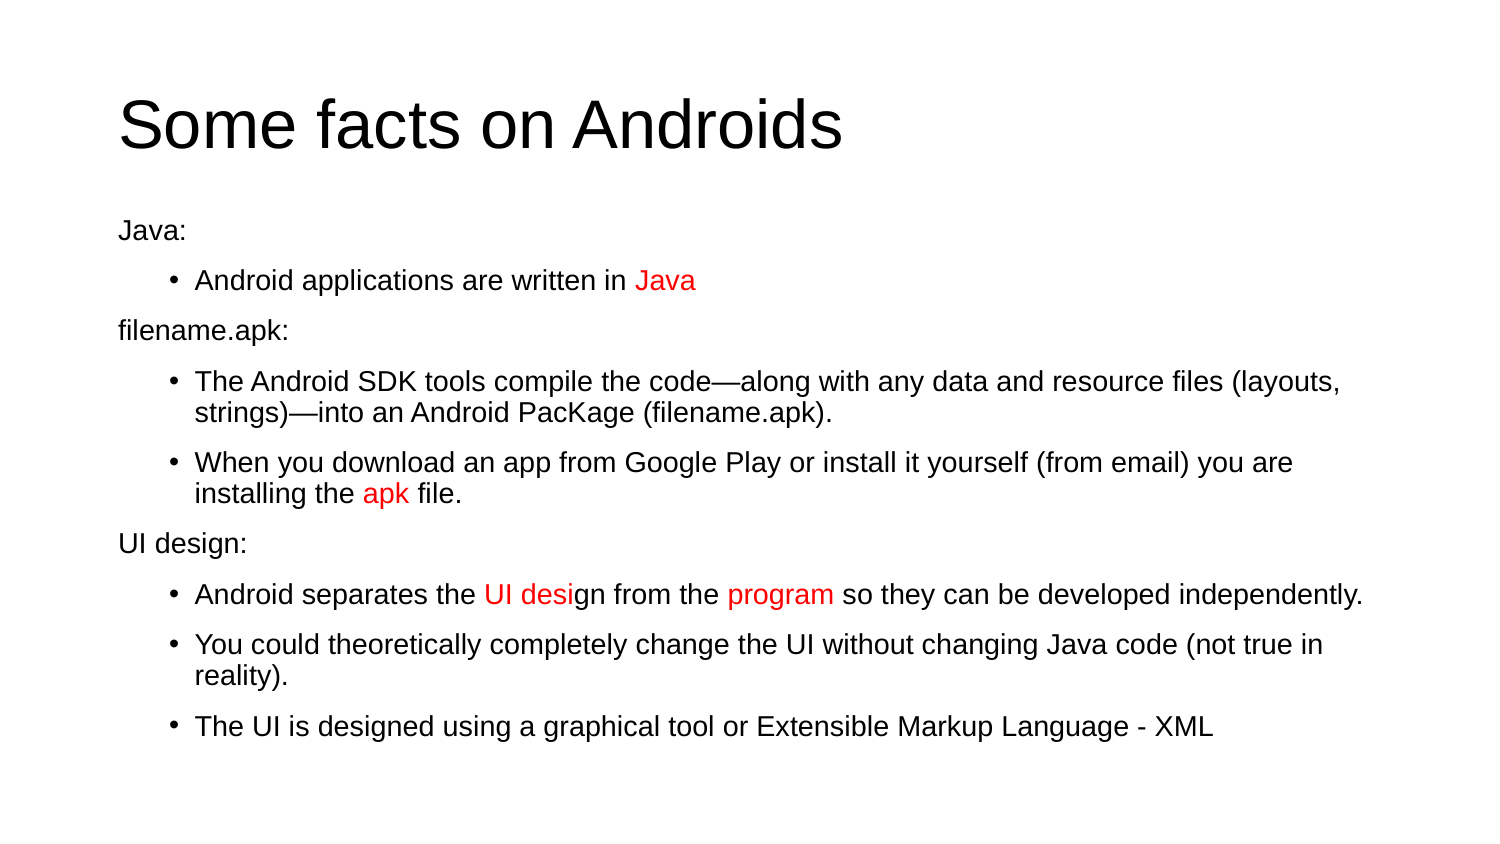

# Some facts on Androids
Java:
Android applications are written in Java
filename.apk:
The Android SDK tools compile the code—along with any data and resource files (layouts, strings)—into an Android PacKage (filename.apk).
When you download an app from Google Play or install it yourself (from email) you are installing the apk file.
UI design:
Android separates the UI design from the program so they can be developed independently.
You could theoretically completely change the UI without changing Java code (not true in reality).
The UI is designed using a graphical tool or Extensible Markup Language - XML